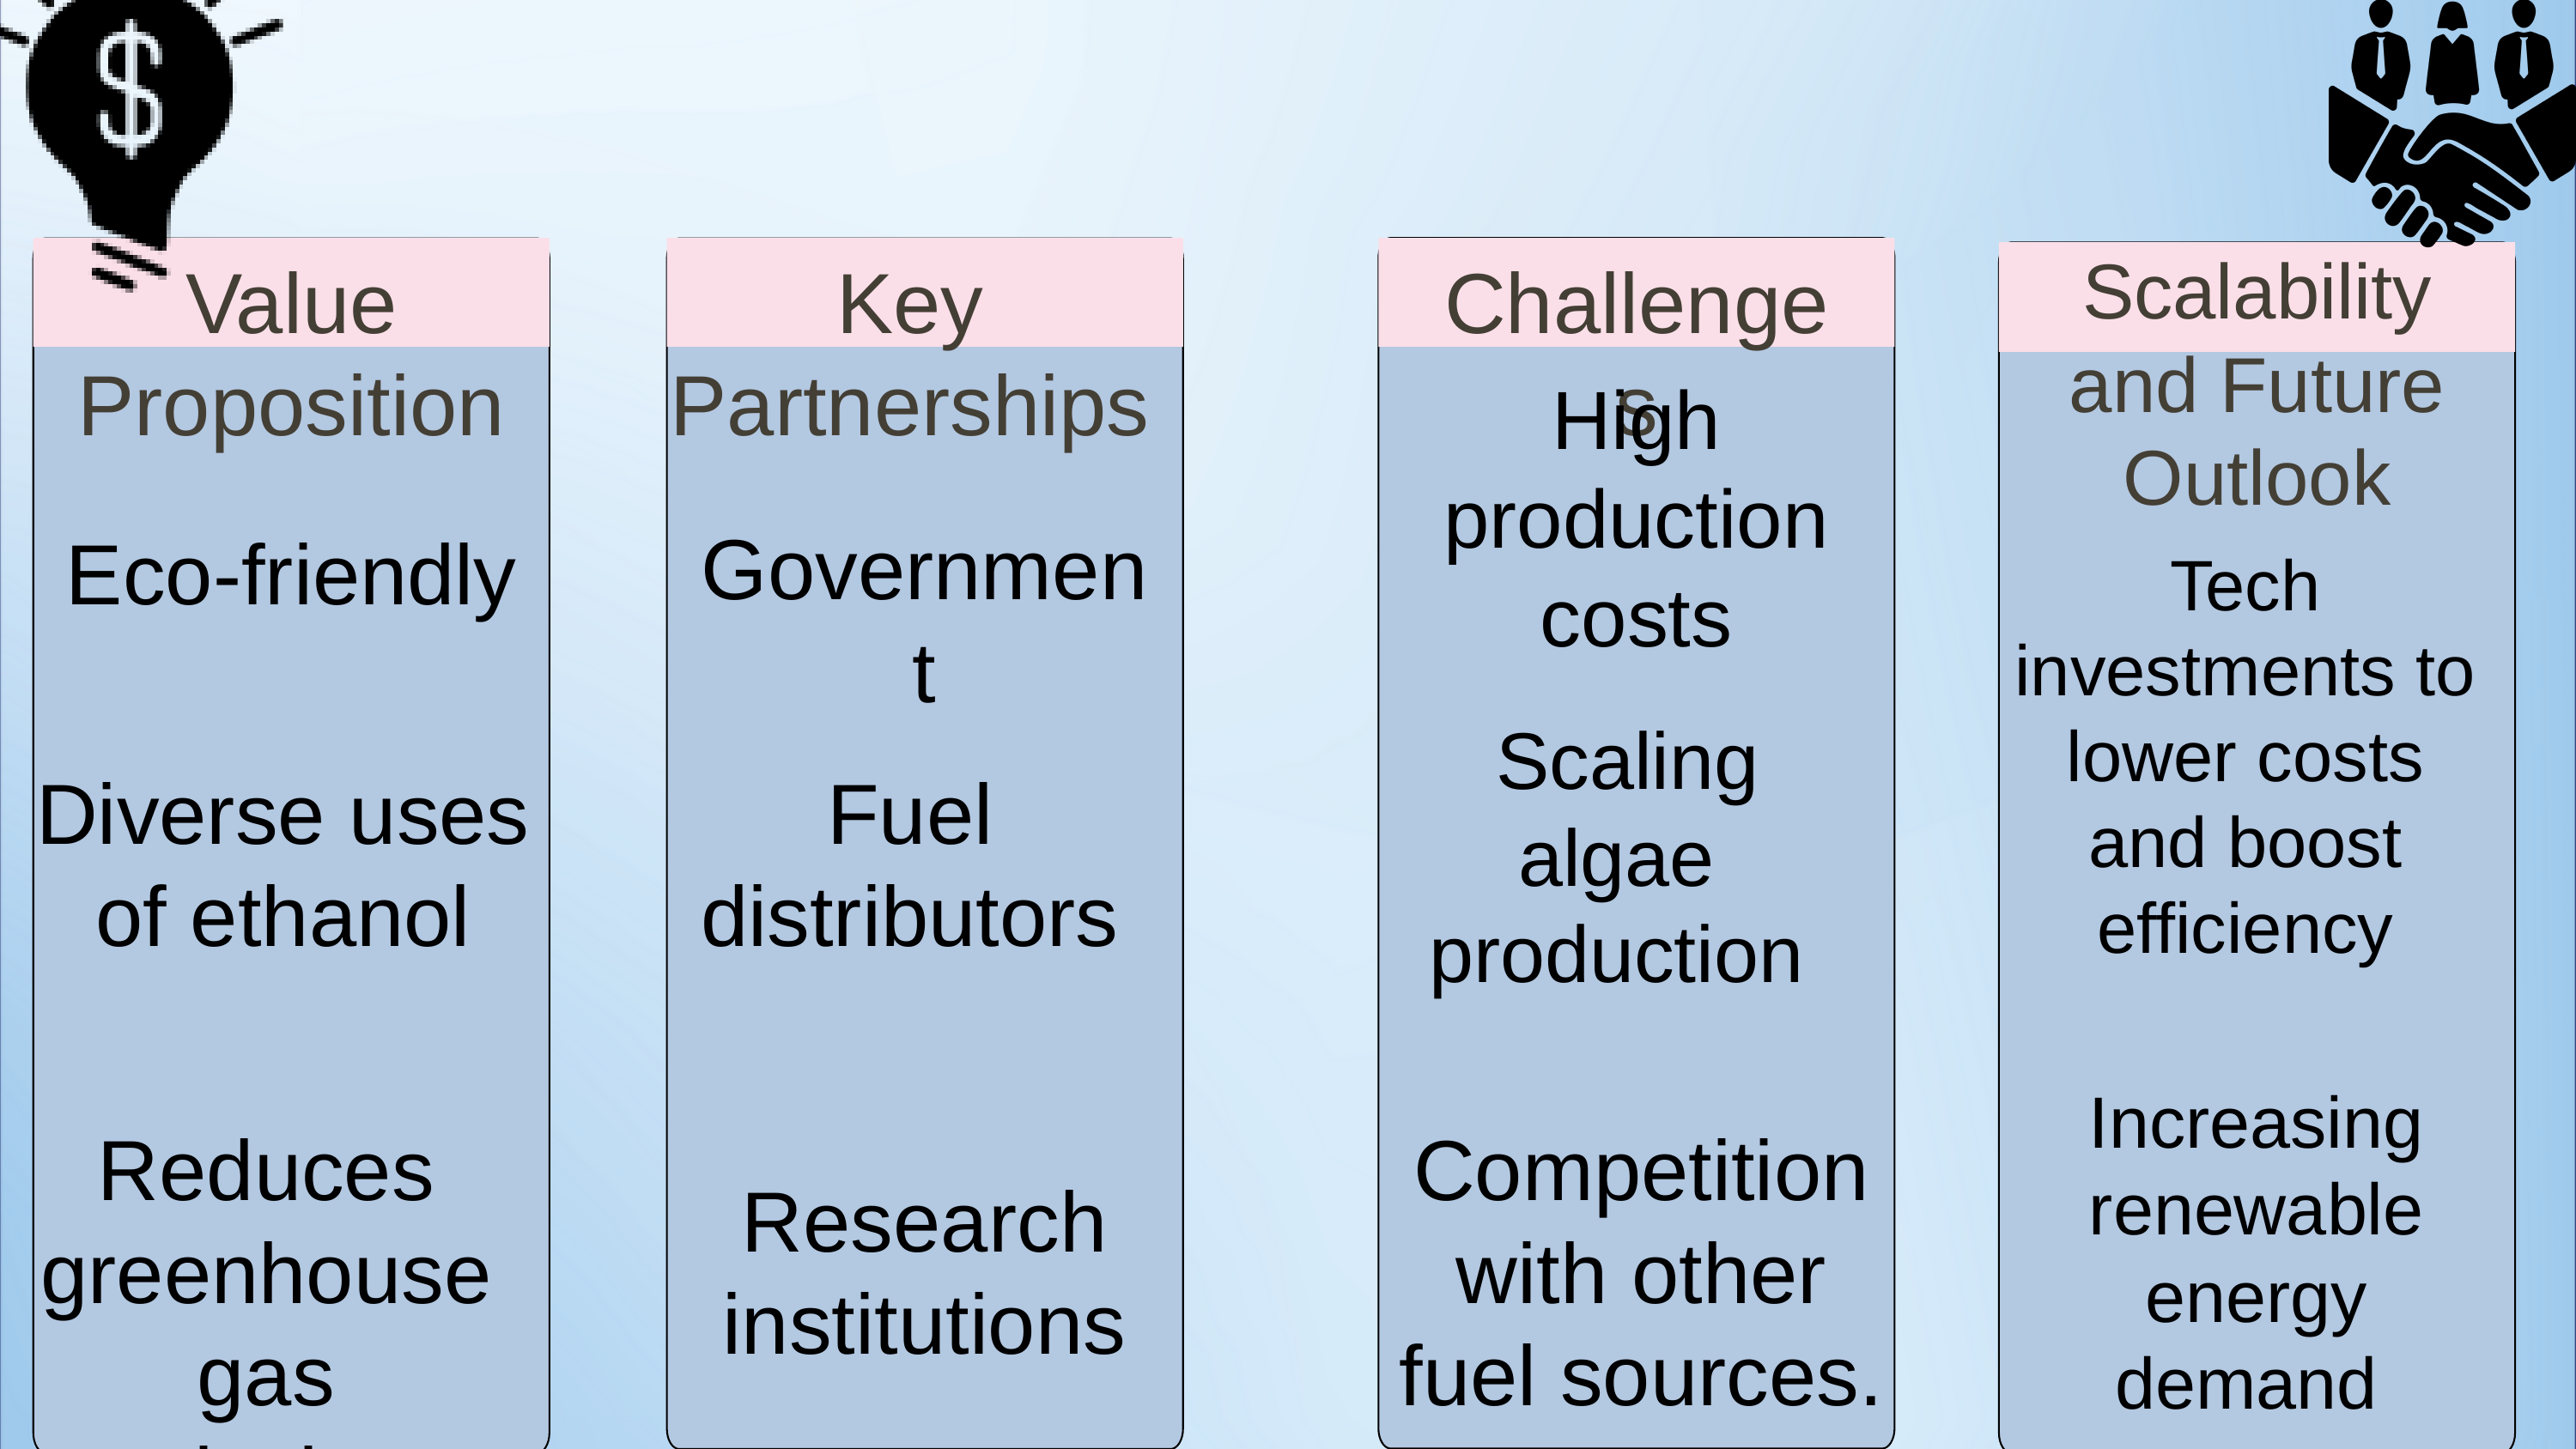

Scalability and Future Outlook

Value Proposition
Key Partnerships
Challenges
High production costs
Government
Eco-friendly
Tech investments to lower costs and boost efficiency
 Scaling algae production
Diverse uses of ethanol
Fuel distributors
Increasing renewable energy demand
Reduces greenhouse gas emissions
Competition with other fuel sources.
Research institutions